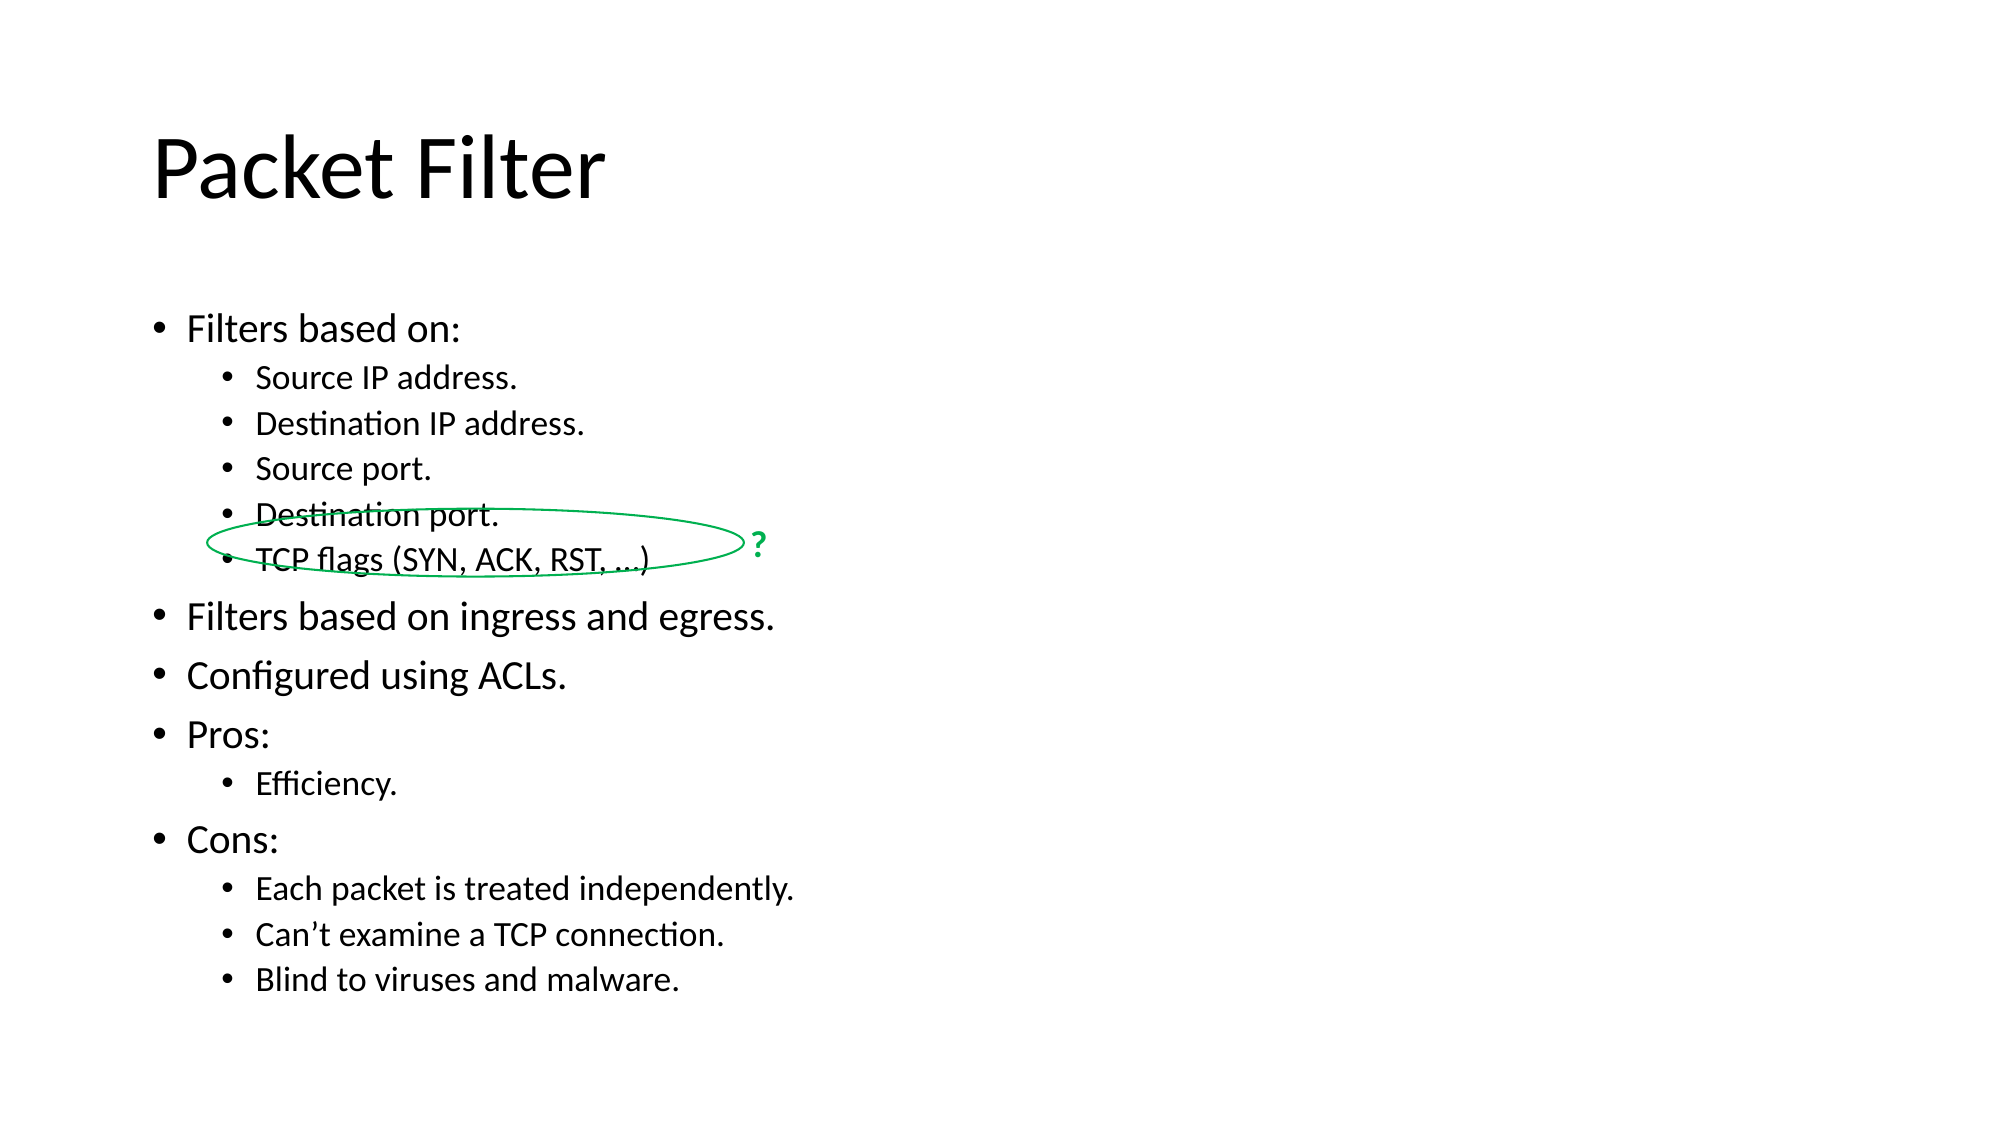

# Packet Filter
Filters based on:
Source IP address.
Destination IP address.
Source port.
Destination port.
TCP flags (SYN, ACK, RST, …)
Filters based on ingress and egress.
Configured using ACLs.
Pros:
Efficiency.
Cons:
Each packet is treated independently.
Can’t examine a TCP connection.
Blind to viruses and malware.

?